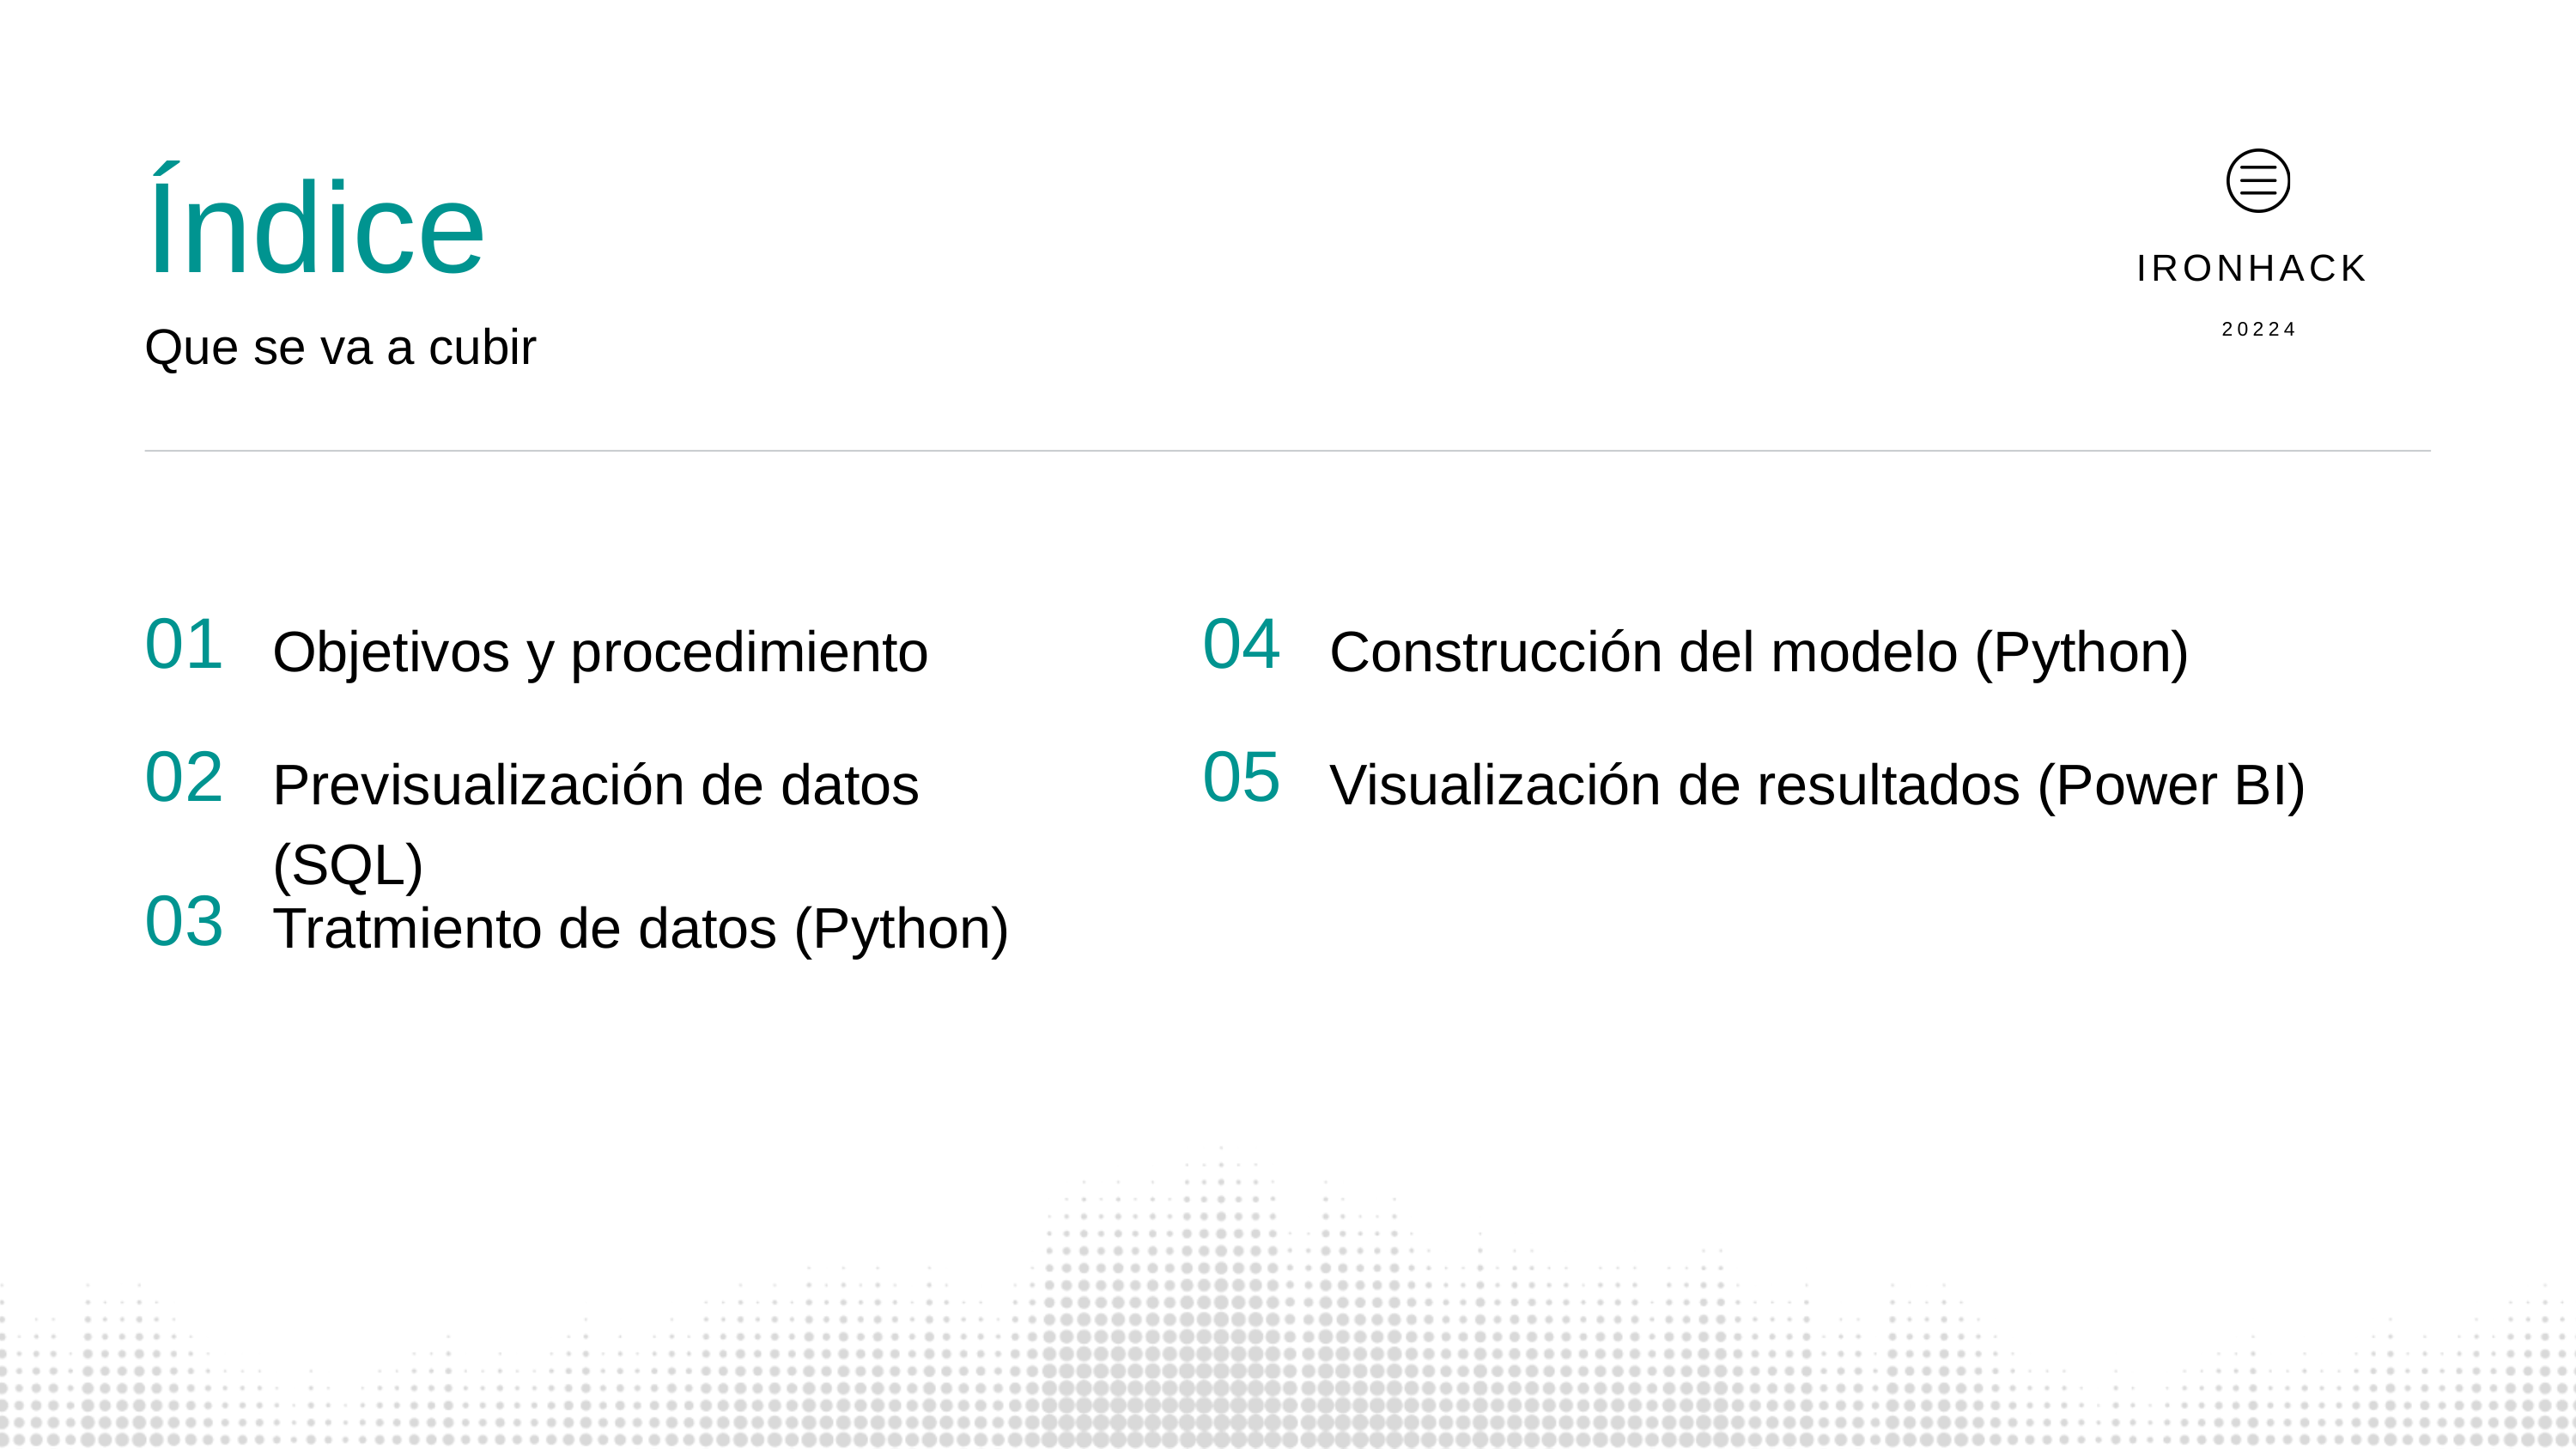

Índice
Que se va a cubir

IRONHACK
20224

01
Objetivos y procedimiento
04
Construcción del modelo (Python)
02
Previsualización de datos (SQL)
05
Visualización de resultados (Power BI)
03
Tratmiento de datos (Python)